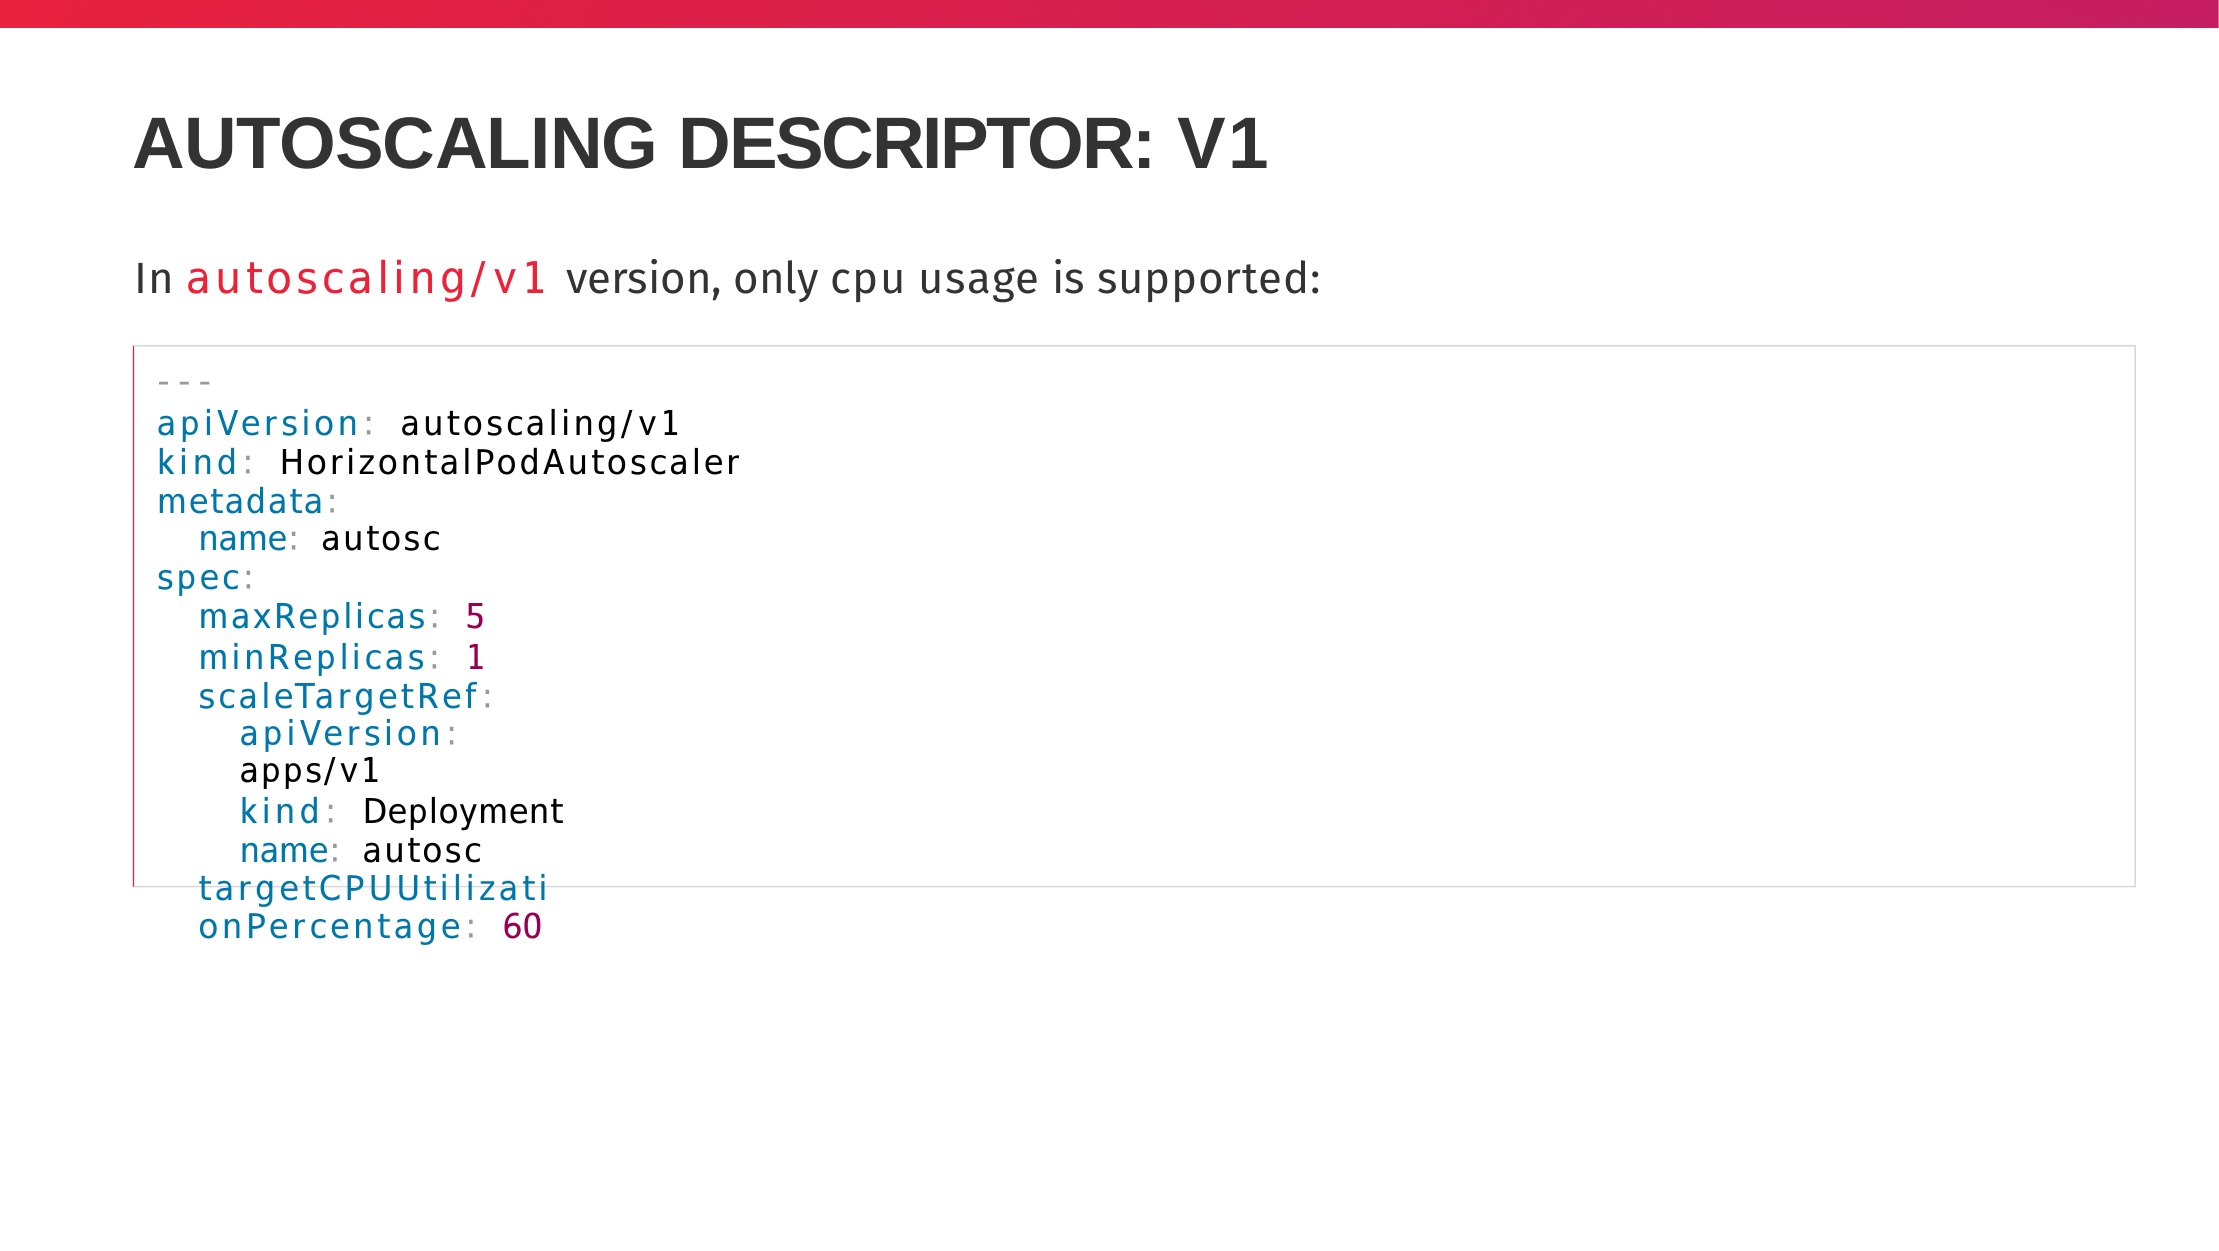

# AUTOSCALING DESCRIPTOR: V1
In autoscaling/v1 version, only cpu usage is supported:

---
apiVersion:  autoscaling/v1 kind: HorizontalPodAutoscaler metadata:
name: autosc
spec:
maxReplicas: 5
minReplicas: 1 scaleTargetRef:
apiVersion:  apps/v1
kind: Deployment name: autosc
targetCPUUtilizationPercentage: 60